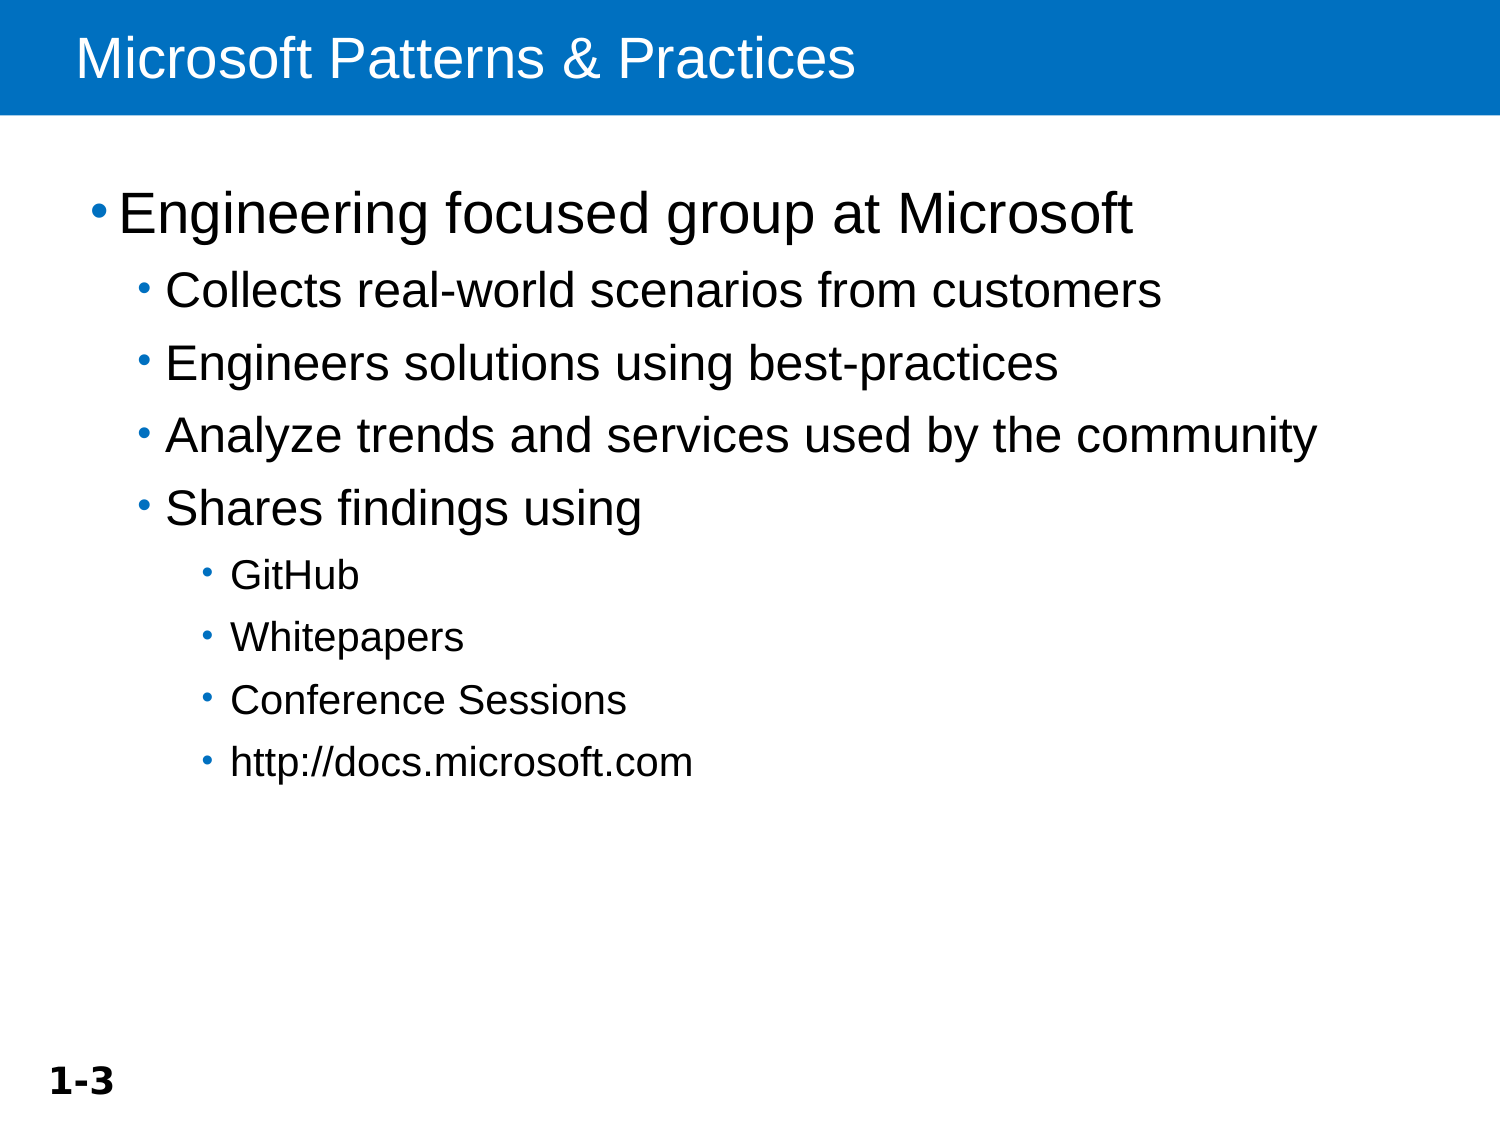

# Microsoft Patterns & Practices
Engineering focused group at Microsoft
Collects real-world scenarios from customers
Engineers solutions using best-practices
Analyze trends and services used by the community
Shares findings using
GitHub
Whitepapers
Conference Sessions
http://docs.microsoft.com
1-3